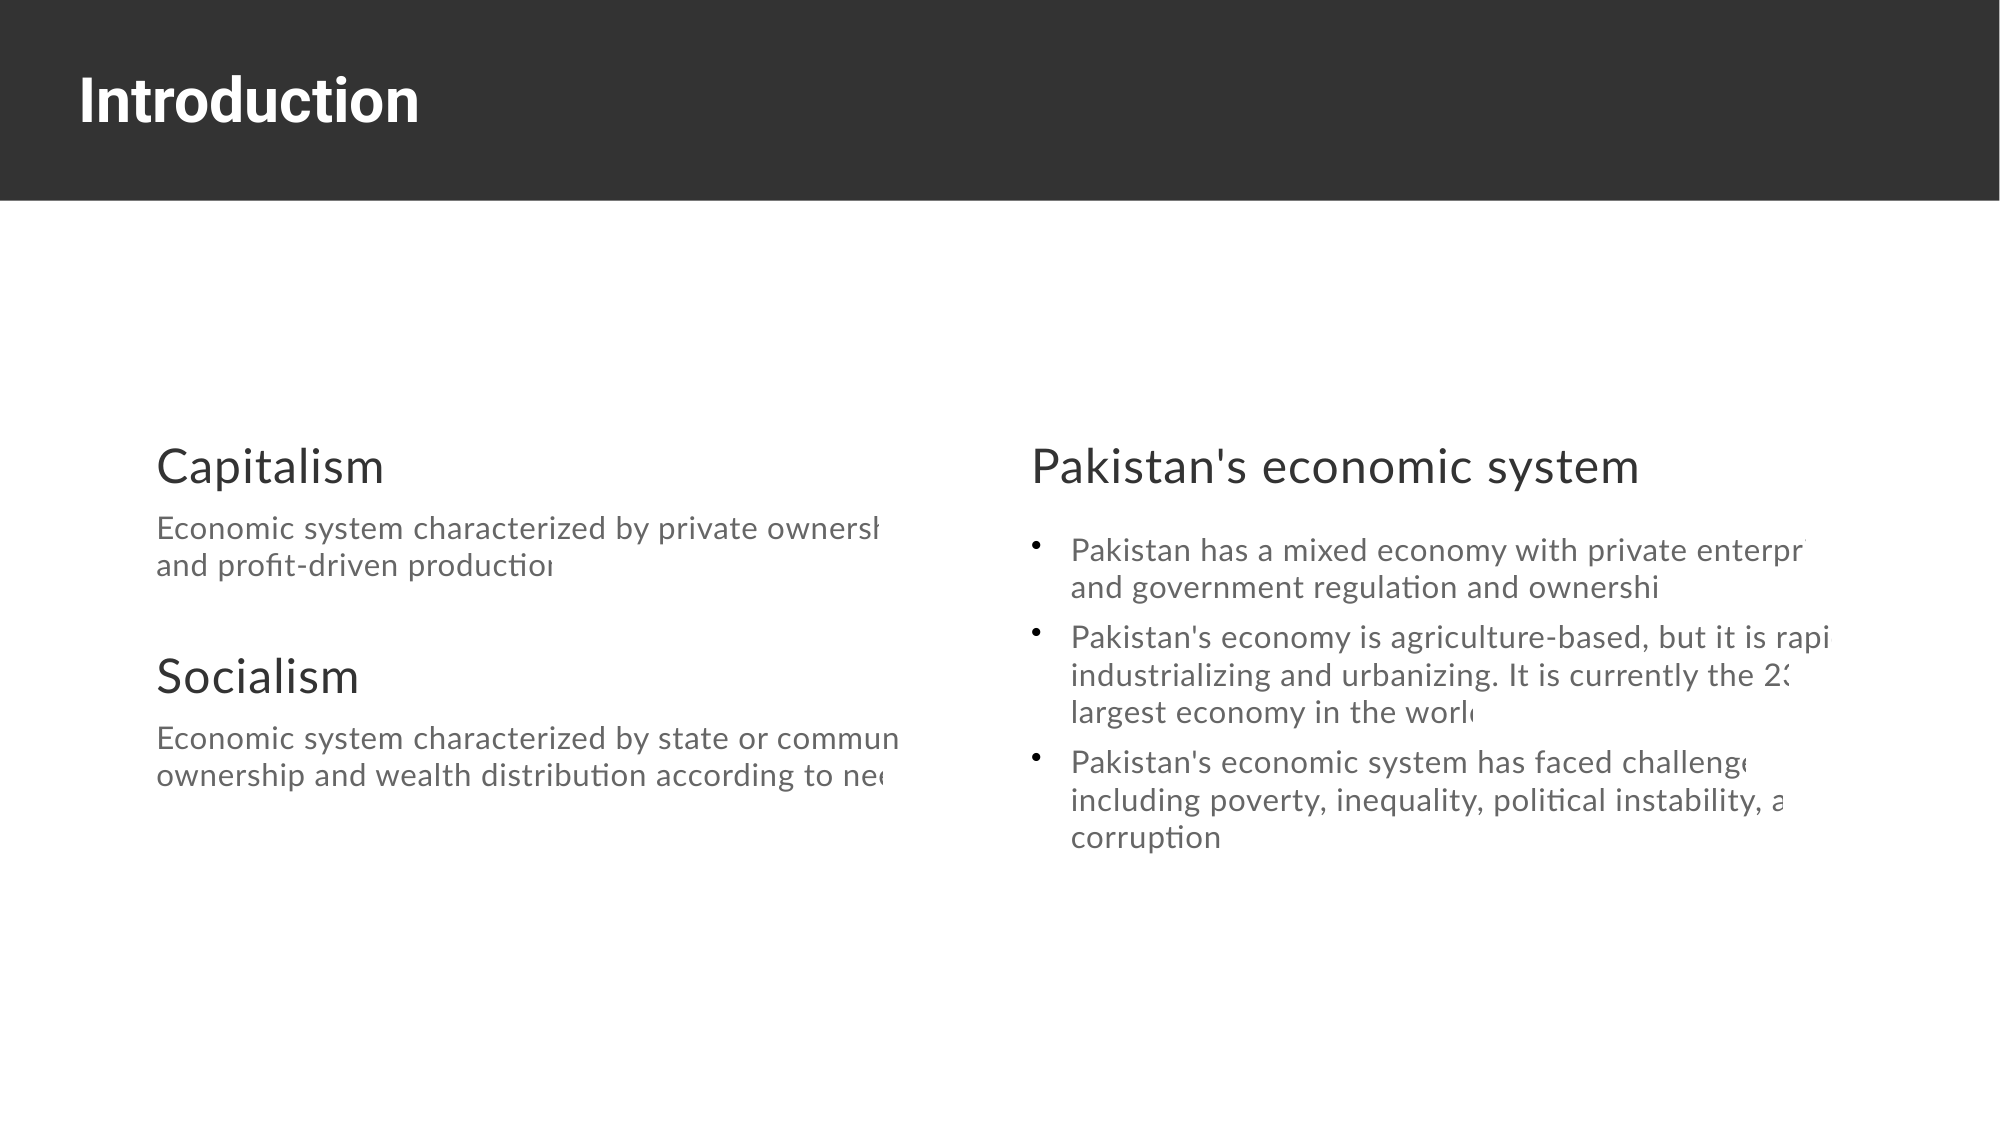

Introduction
Capitalism
Pakistan's economic system
Economic system characterized by private ownership
and profit-driven production.
Pakistan has a mixed economy with private enterprise and government regulation and ownership.
Pakistan's economy is agriculture-based, but it is rapidly industrializing and urbanizing. It is currently the 23rd largest economy in the world.
Pakistan's economic system has faced challenges, including poverty, inequality, political instability, and corruption.
Socialism
Economic system characterized by state or community
ownership and wealth distribution according to need.